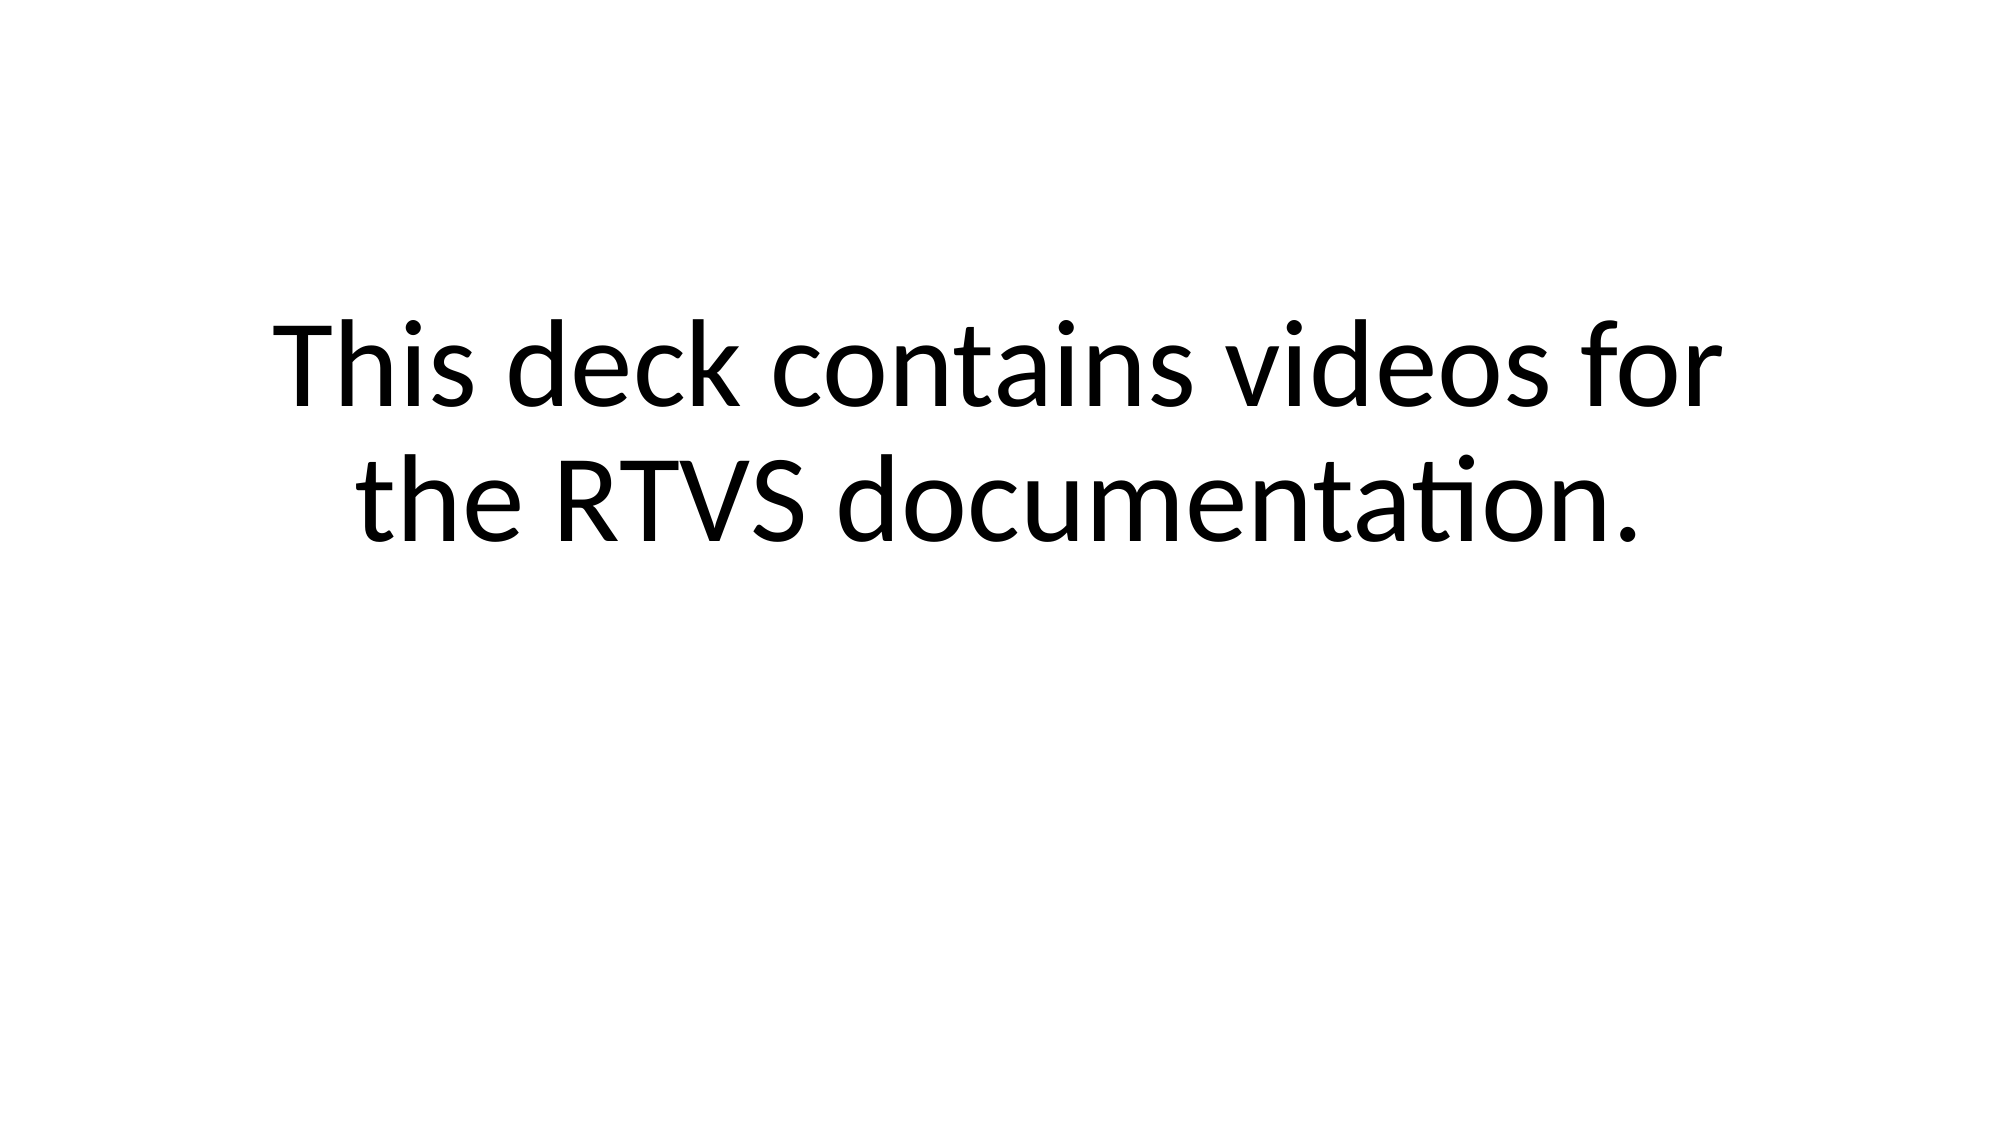

# This deck contains videos for the RTVS documentation.